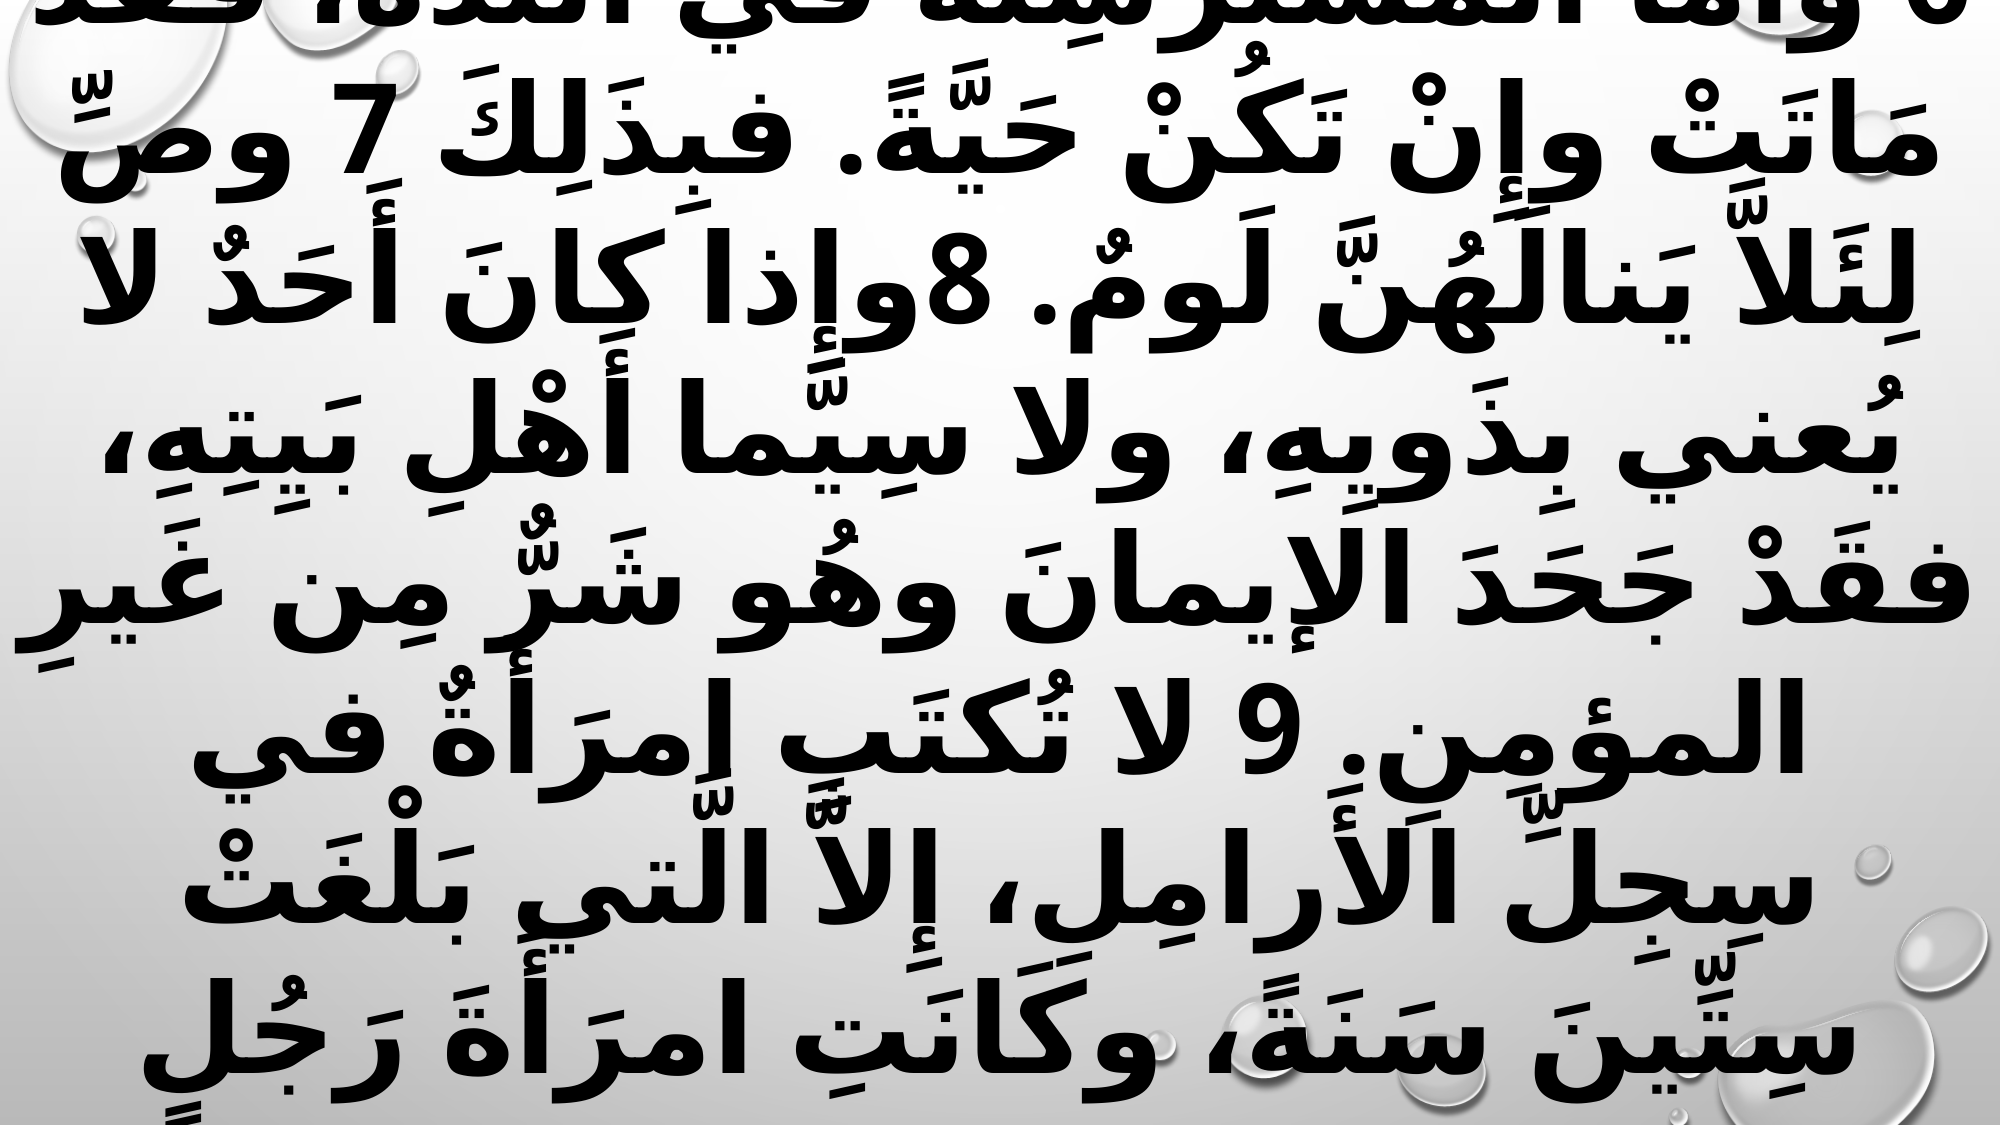

6 وأَمَّا المستَرسِلَةُ في اللَّذَّة، فقَدْ مَاتَتْ وإِنْ تَكُنْ حَيَّةً. فبِذَلِكَ 7 وصِّ لِئَلاَّ يَنالَهُنَّ لَومٌ. 8وإِذا كانَ أَحَدٌ لا يُعني بِذَويِهِ، ولا سِيَّما أَهْلِ بَيِتِهِ، فقَدْ جَحَدَ الإيمانَ وهُو شَرٌّ مِن غَيرِ المؤمِنِ. 9 لا تُكتَبِ امرَأَةٌ في سِجِلِّ الأَرامِلِ، إِلاَّ الَّتي بَلْغَتْ سِتِّينَ سَنَةً، وكَانَتِ امرَأَةَ رَجُلٍ واحِدٍ،